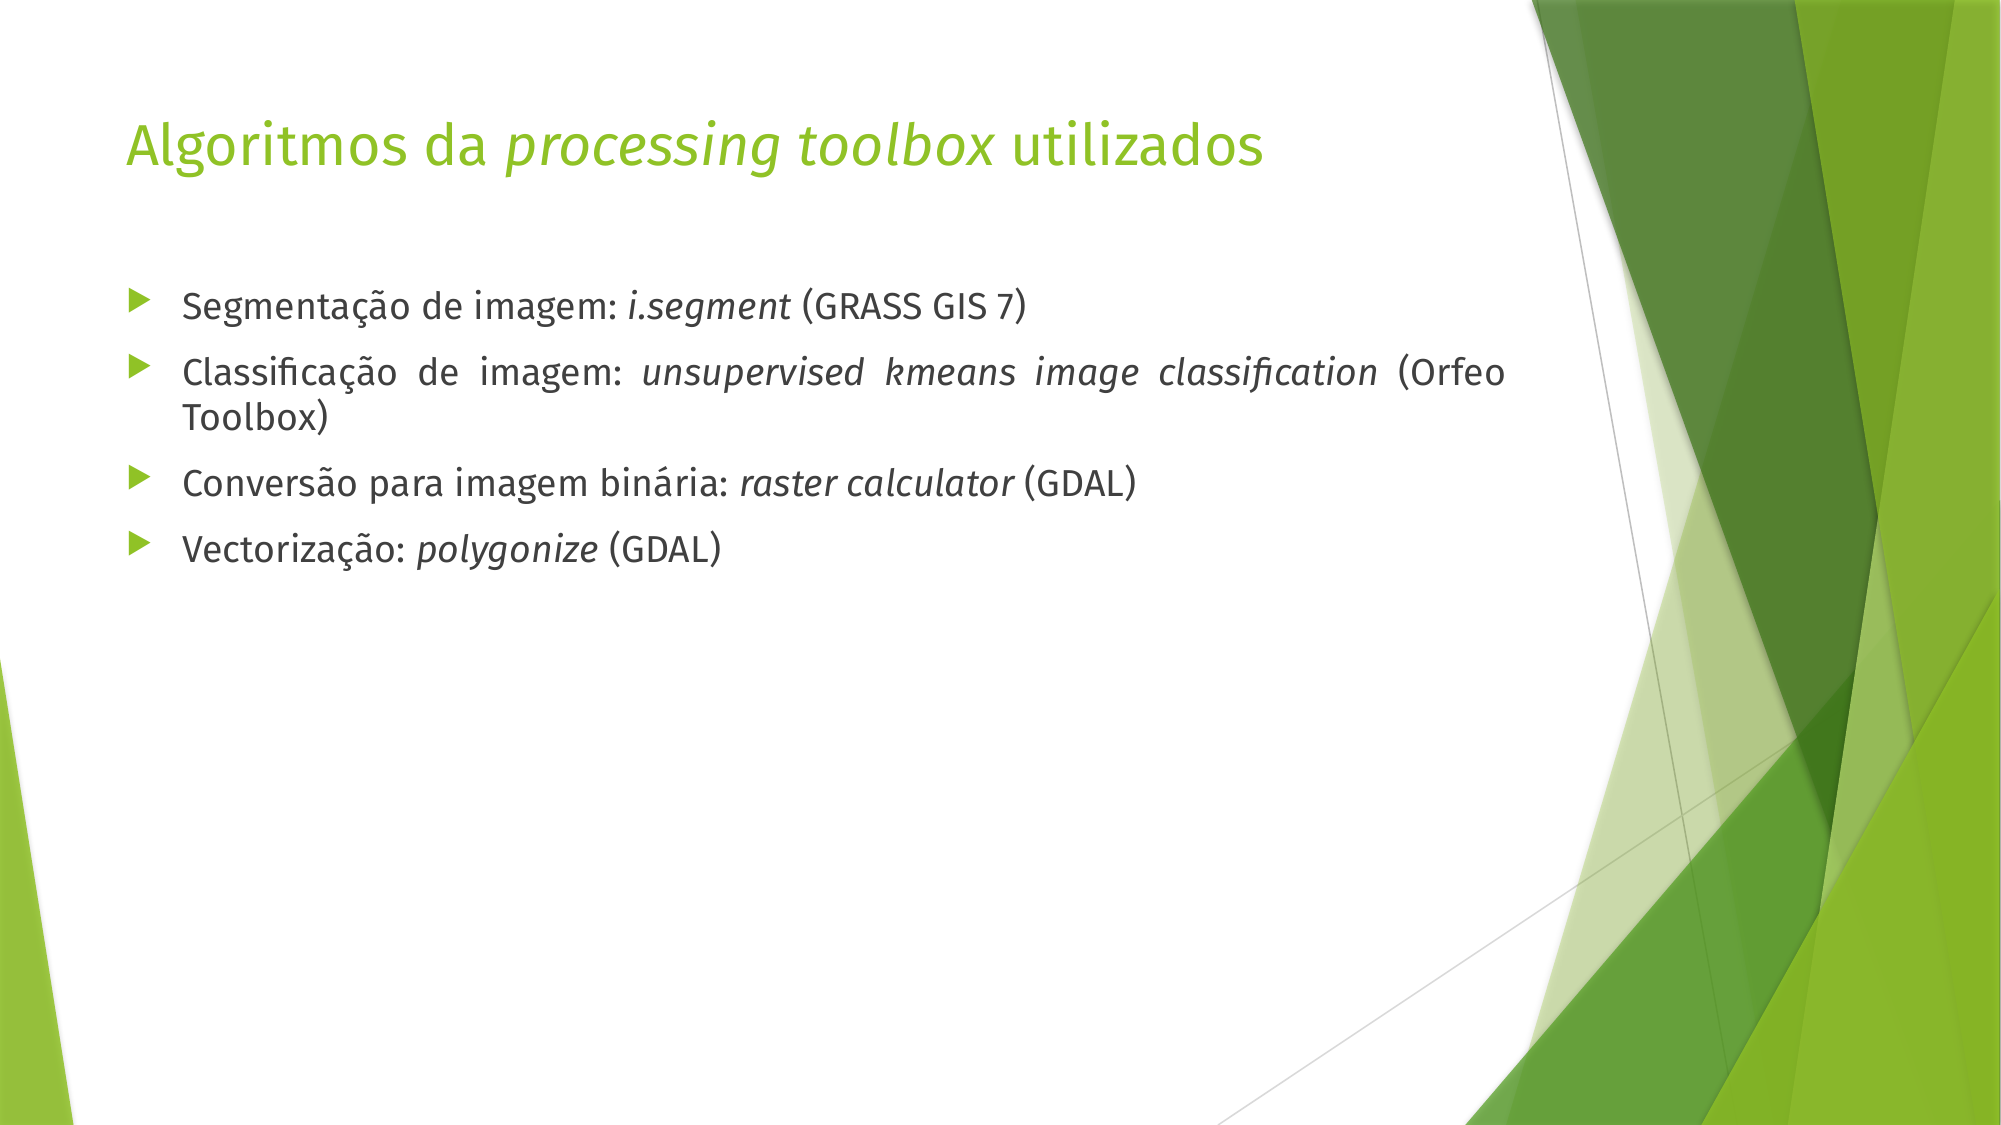

# Algoritmos da processing toolbox utilizados
Segmentação de imagem: i.segment (GRASS GIS 7)
Classificação de imagem: unsupervised kmeans image classification (Orfeo Toolbox)
Conversão para imagem binária: raster calculator (GDAL)
Vectorização: polygonize (GDAL)